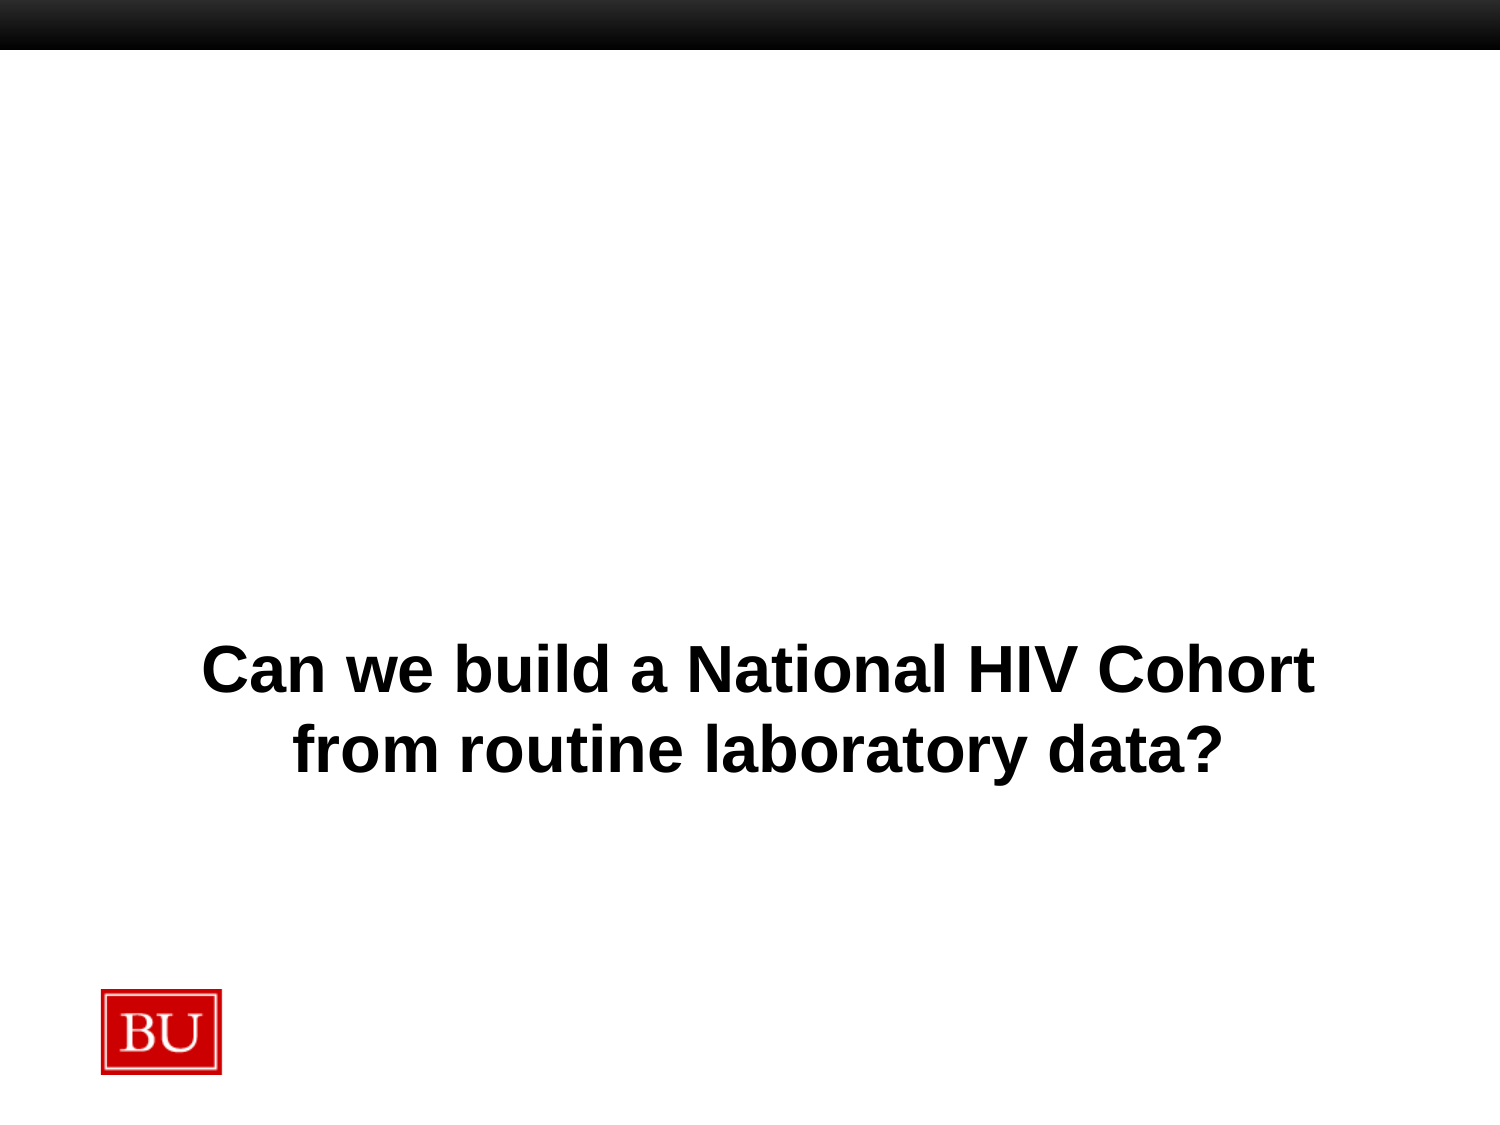

# Can we build a National HIV Cohort from routine laboratory data?